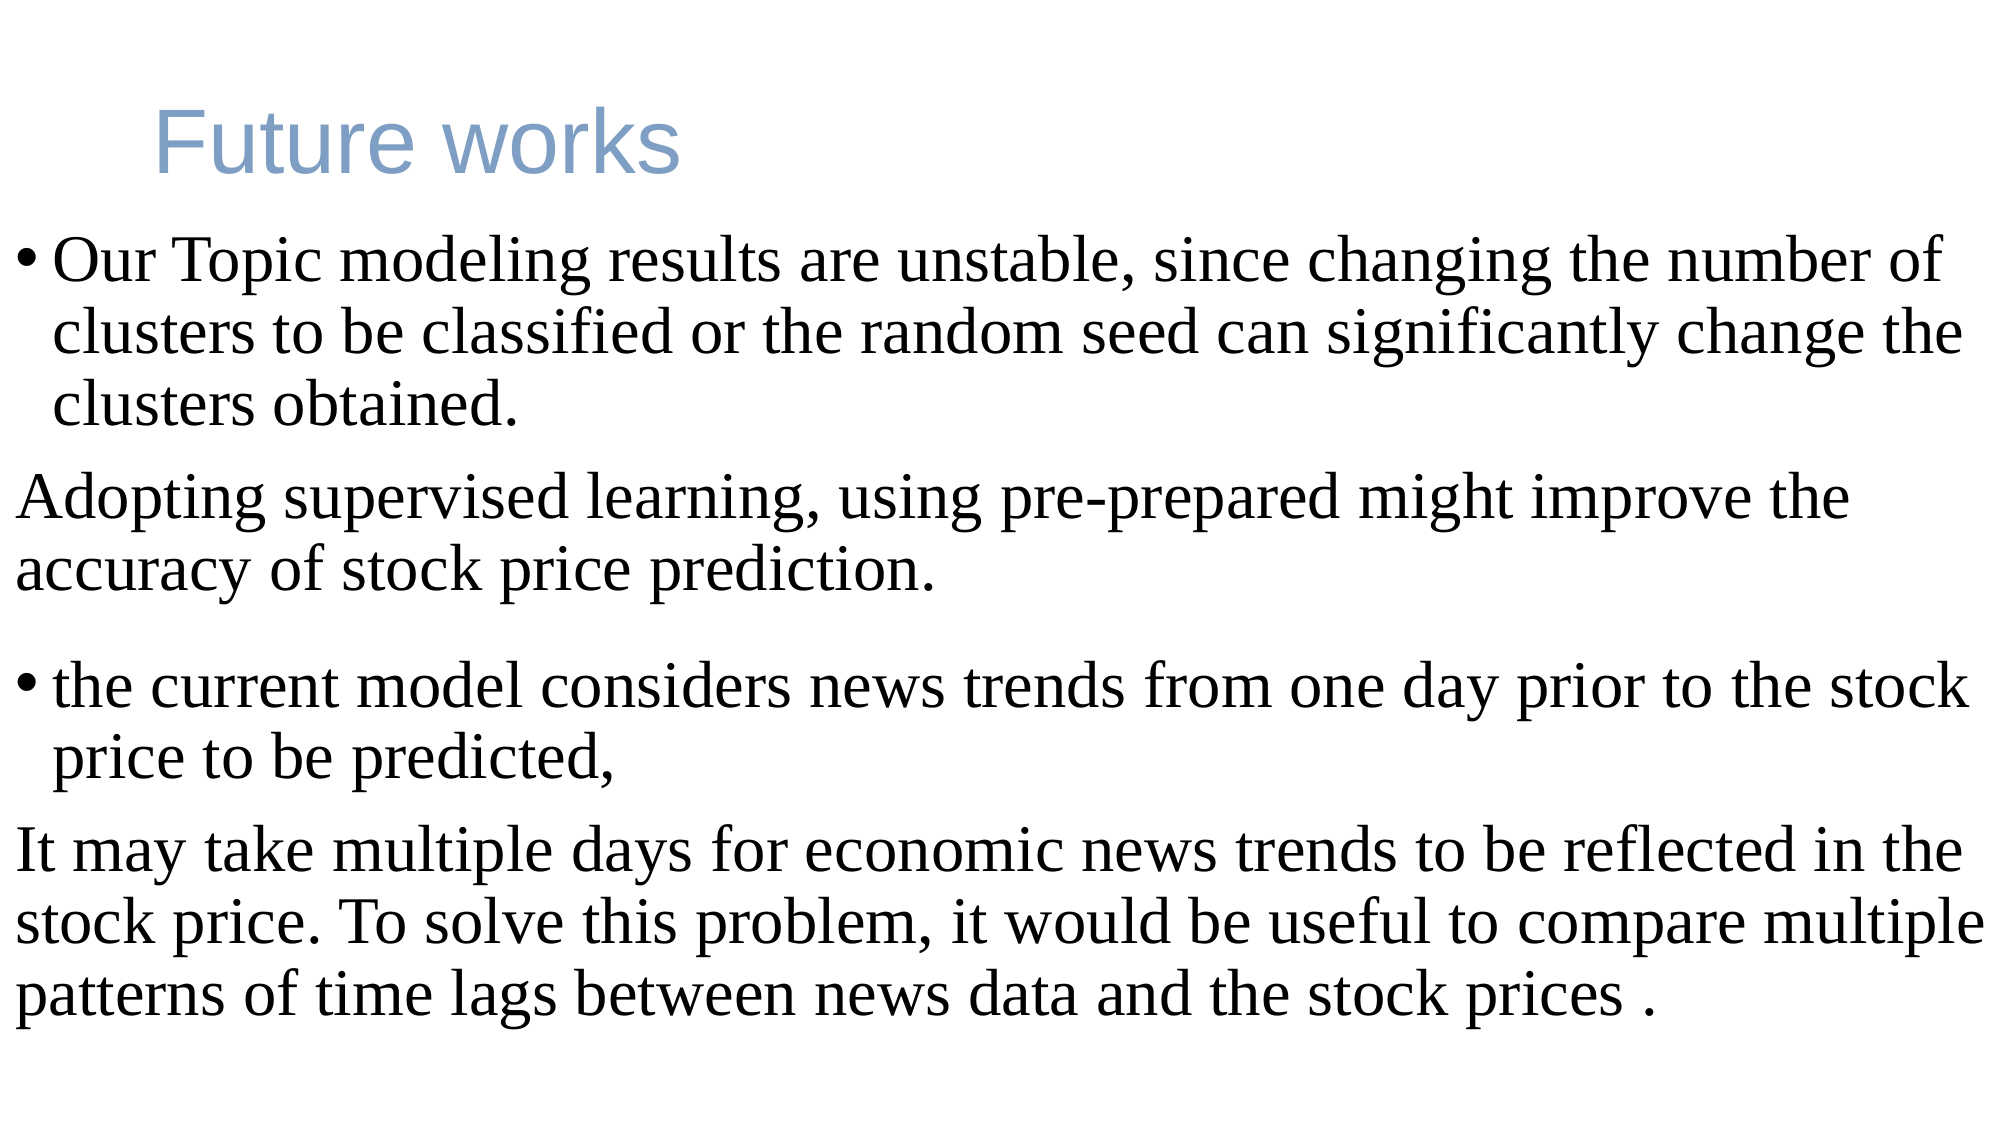

# Future works
Our Topic modeling results are unstable, since changing the number of clusters to be classified or the random seed can significantly change the clusters obtained.
Adopting supervised learning, using pre-prepared might improve the accuracy of stock price prediction.
the current model considers news trends from one day prior to the stock price to be predicted,
It may take multiple days for economic news trends to be reflected in the stock price. To solve this problem, it would be useful to compare multiple patterns of time lags between news data and the stock prices .